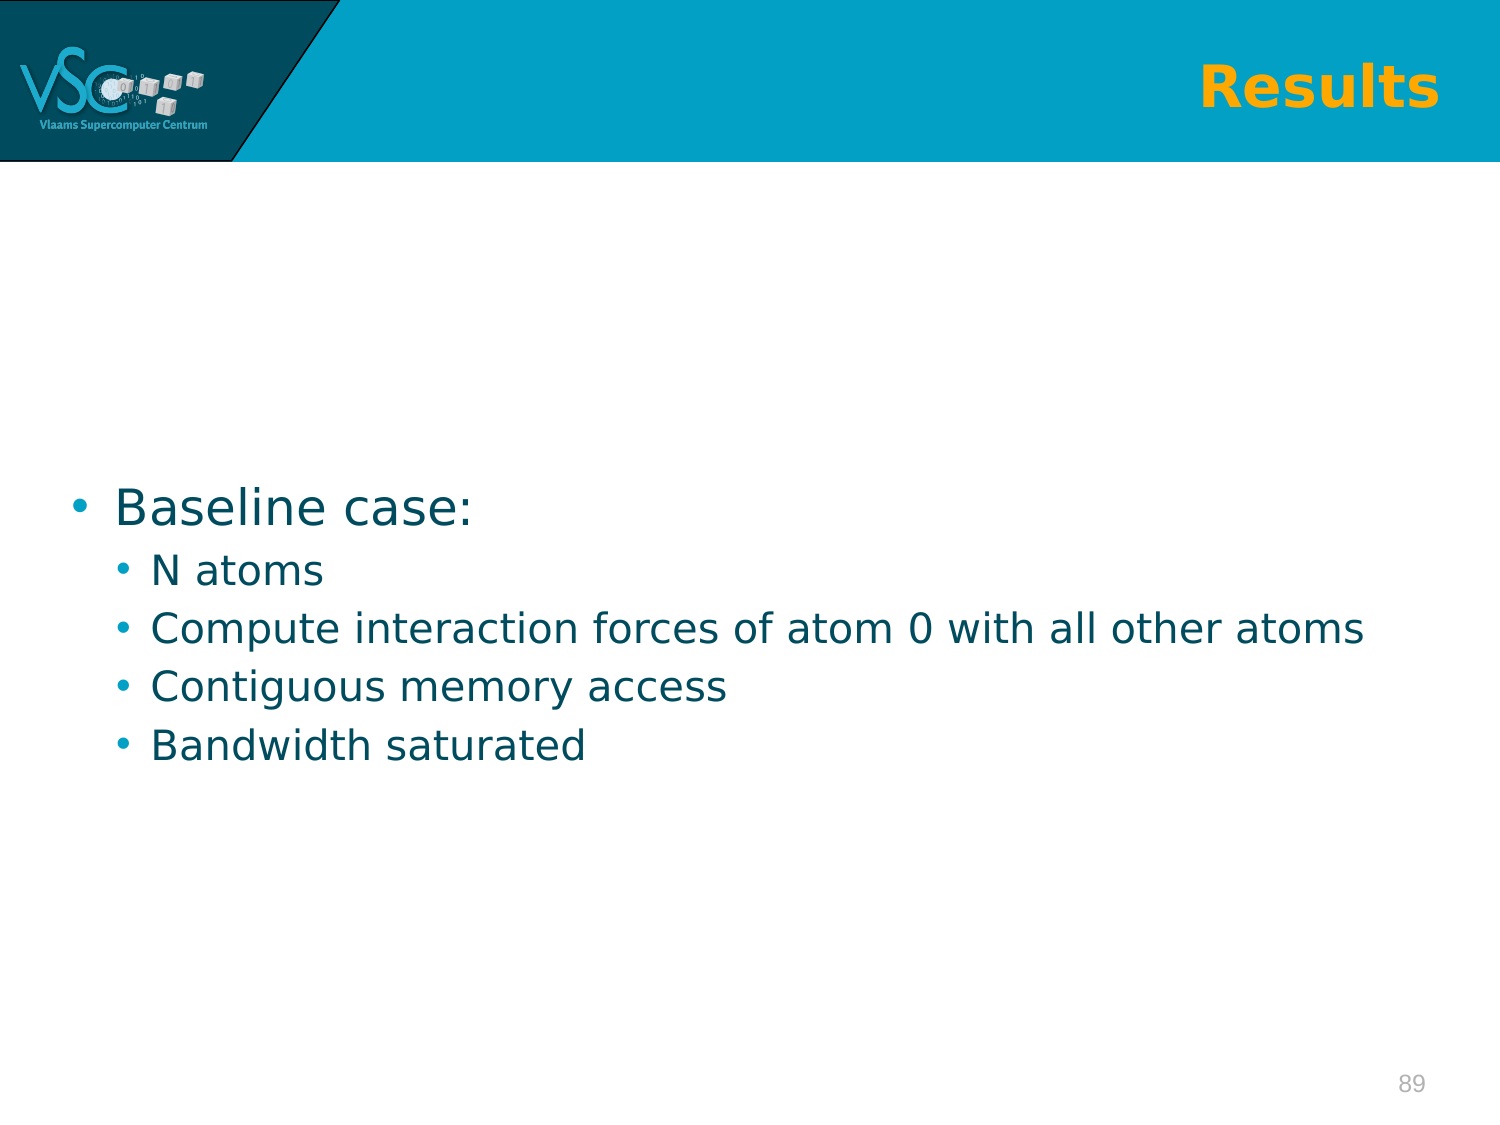

# Results
Baseline case:
N atoms
Compute interaction forces of atom 0 with all other atoms
Contiguous memory access
Bandwidth saturated
89